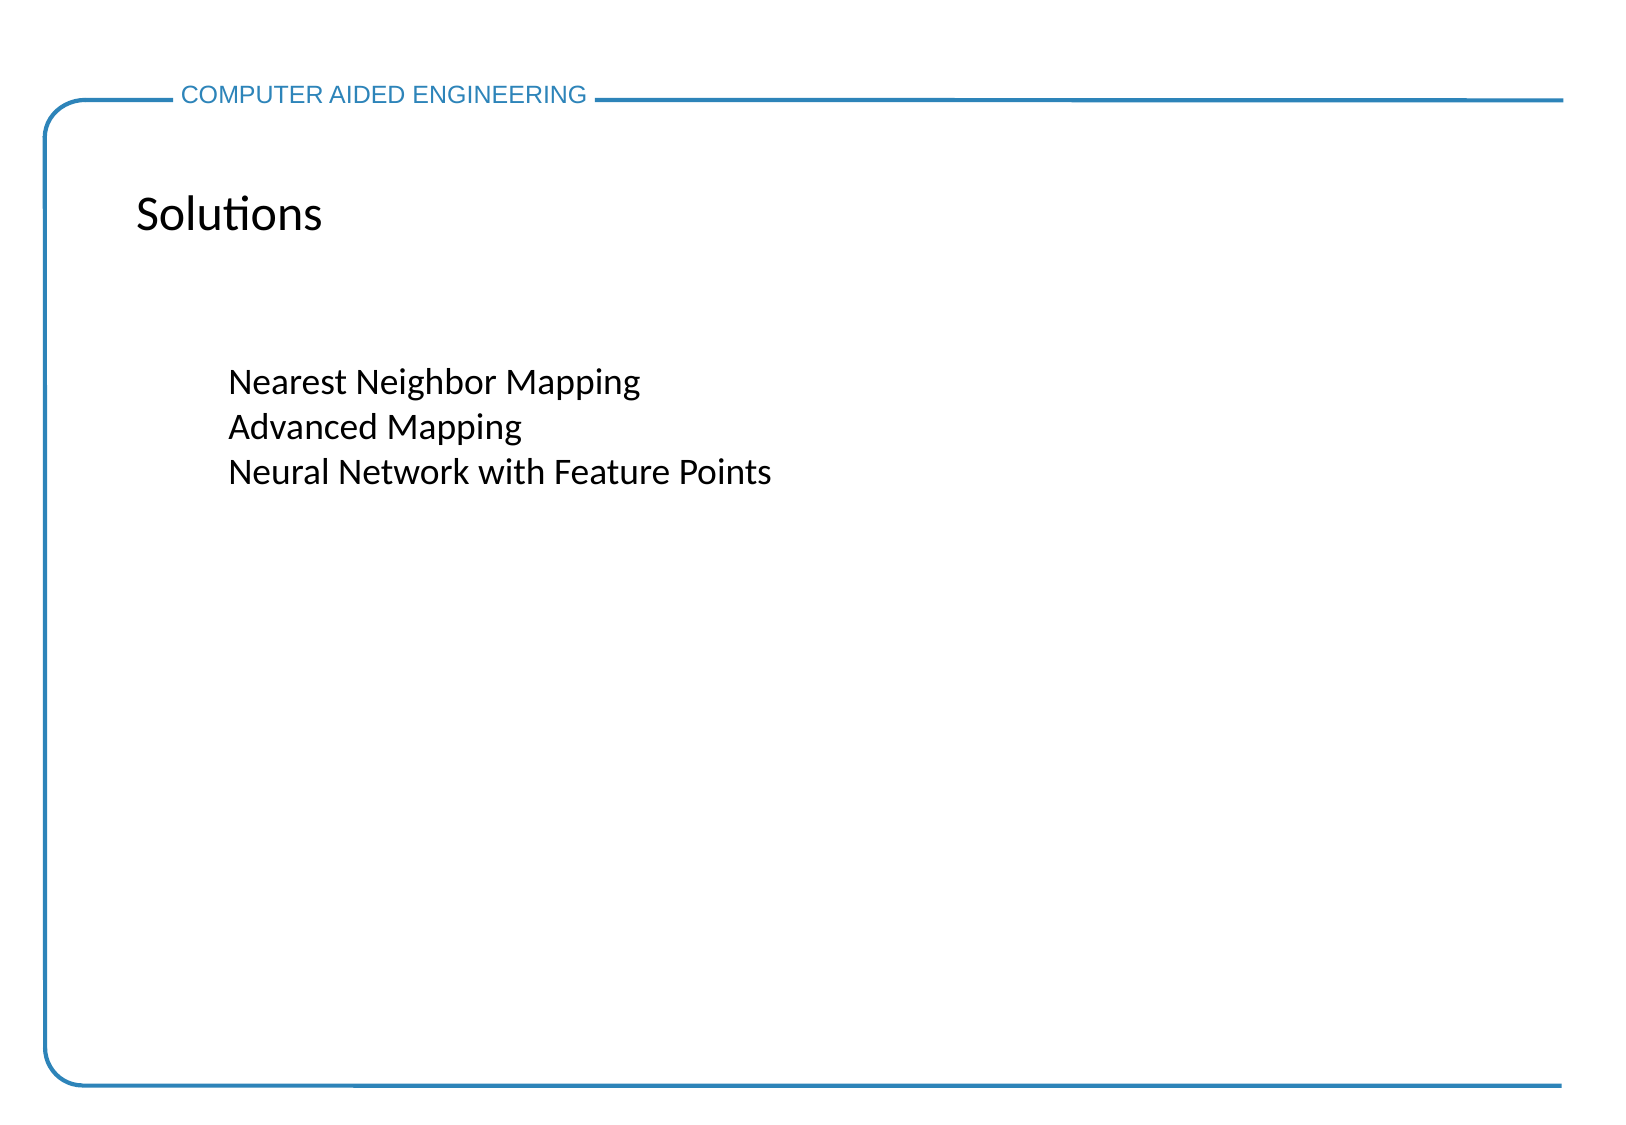

Solutions
Nearest Neighbor Mapping
Advanced Mapping
Neural Network with Feature Points